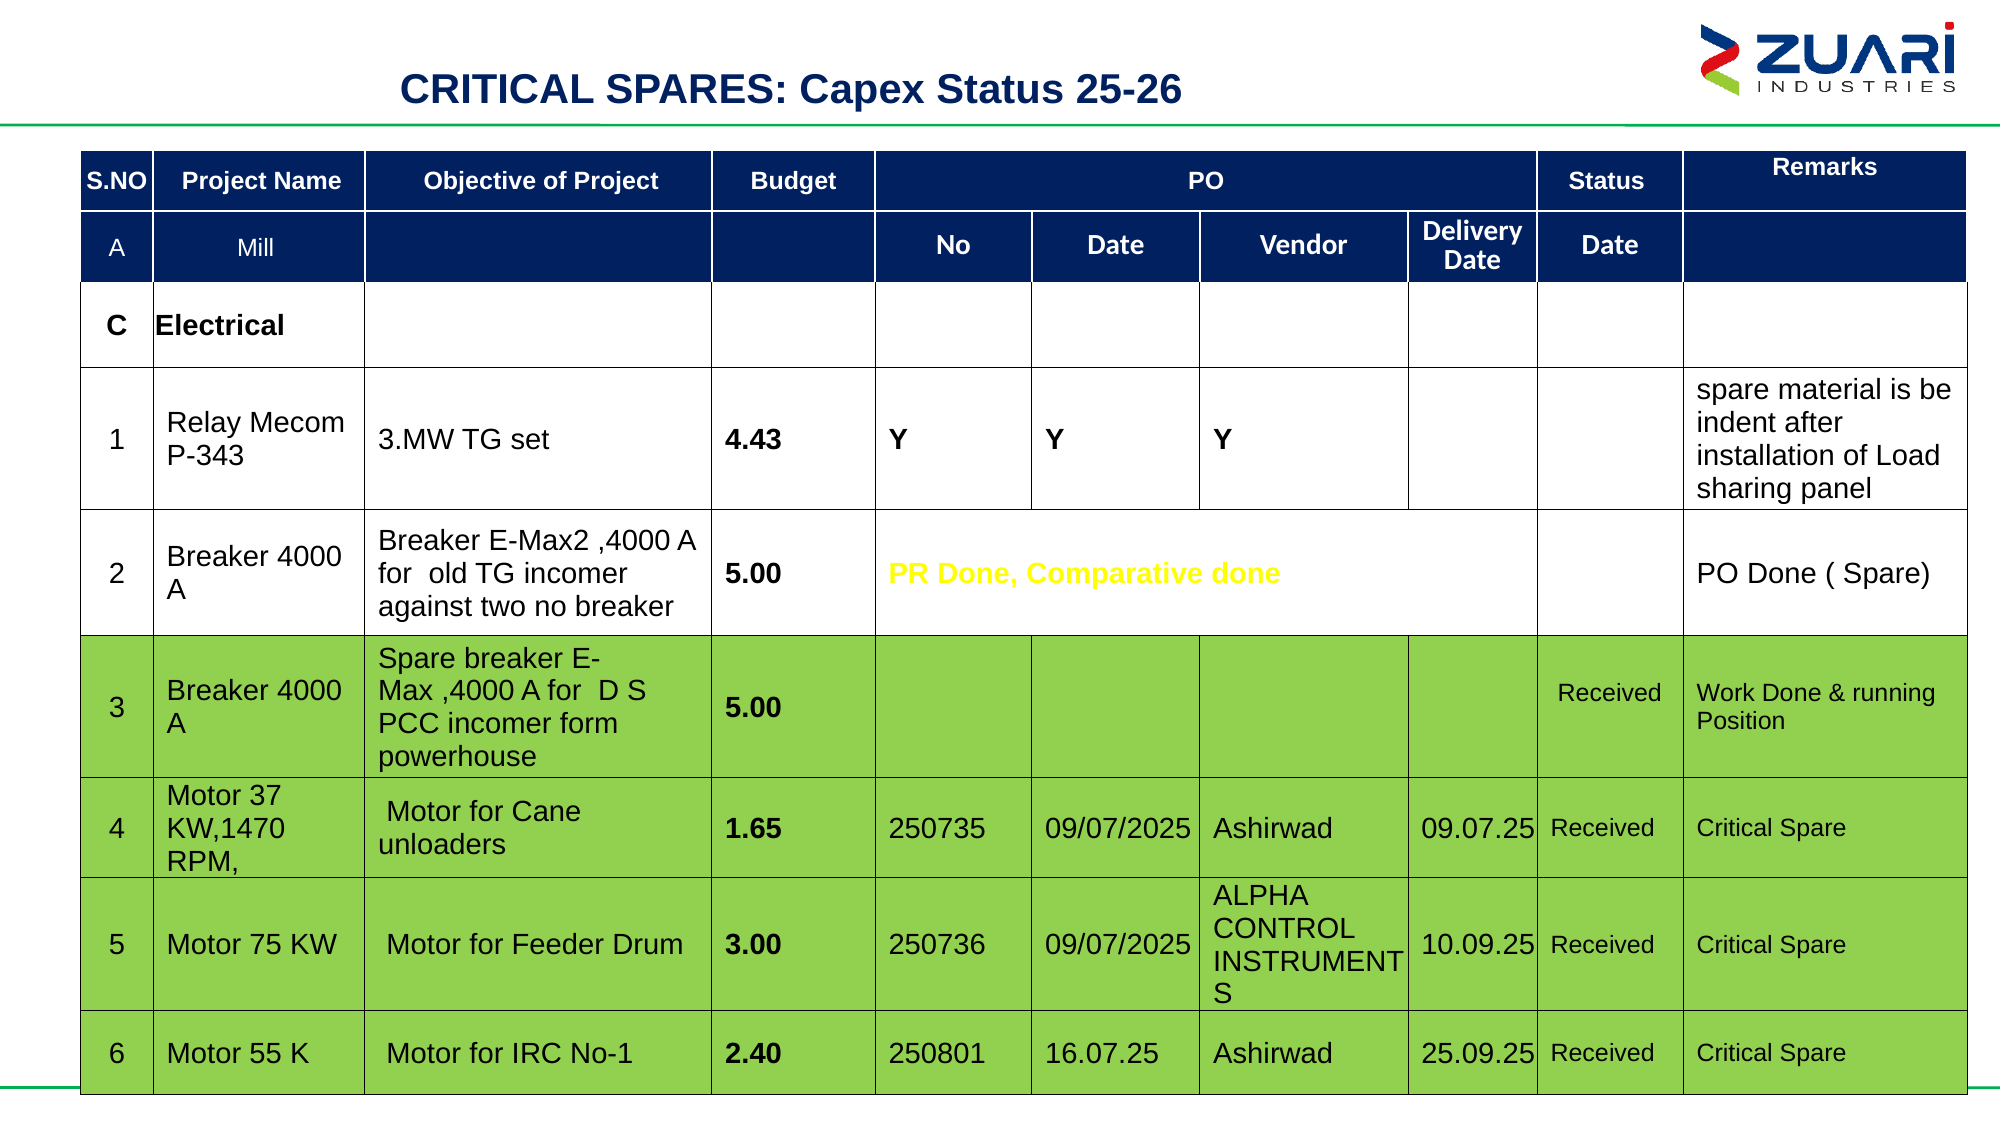

# CRITICAL SPARES: Capex Status 25-26
| S.NO | Project Name | Objective of Project | Budget | PO |  |  |  | Status | Remarks |
| --- | --- | --- | --- | --- | --- | --- | --- | --- | --- |
| A | Mill |  |  | No | Date | Vendor | Delivery Date | Date |  |
| C | Electrical |  |  |  |  |  |  |  |  |
| 1 | Relay Mecom P-343 | 3.MW TG set | 4.43 | Y | Y | Y |  |  | spare material is be indent after installation of Load sharing panel |
| 2 | Breaker 4000 A | Breaker E-Max2 ,4000 A for old TG incomer against two no breaker | 5.00 | PR Done, Comparative done |  |  |  |  | PO Done ( Spare) |
| 3 | Breaker 4000 A | Spare breaker E-Max ,4000 A for D S PCC incomer form powerhouse | 5.00 |  |  |  |  | Received | Work Done & running Position |
| 4 | Motor 37 KW,1470 RPM, | Motor for Cane unloaders | 1.65 | 250735 | 09/07/2025 | Ashirwad | 09.07.25 | Received | Critical Spare |
| 5 | Motor 75 KW | Motor for Feeder Drum | 3.00 | 250736 | 09/07/2025 | ALPHA CONTROL INSTRUMENTS | 10.09.25 | Received | Critical Spare |
| 6 | Motor 55 K | Motor for IRC No-1 | 2.40 | 250801 | 16.07.25 | Ashirwad | 25.09.25 | Received | Critical Spare |
47